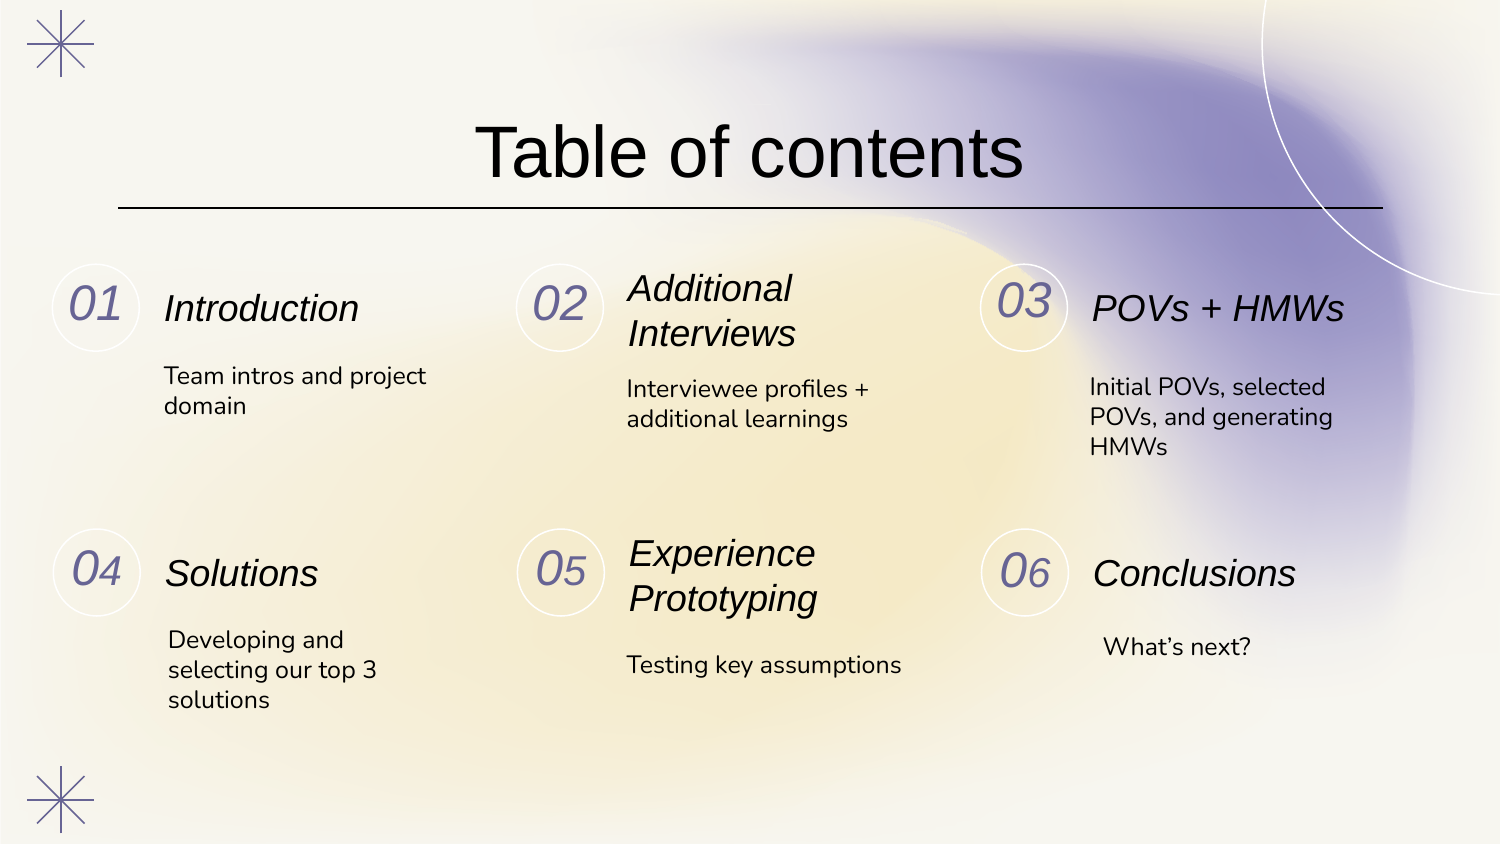

Table of contents
03
# 01
02
Introduction
POVs + HMWs

Additional
Interviews
Team intros and project domain
Initial POVs, selected POVs, and generating HMWs
Interviewee profiles + additional learnings
04
05
06
Solutions
Conclusions

Experience
Prototyping
Developing and selecting our top 3 solutions
What’s next?
Testing key assumptions